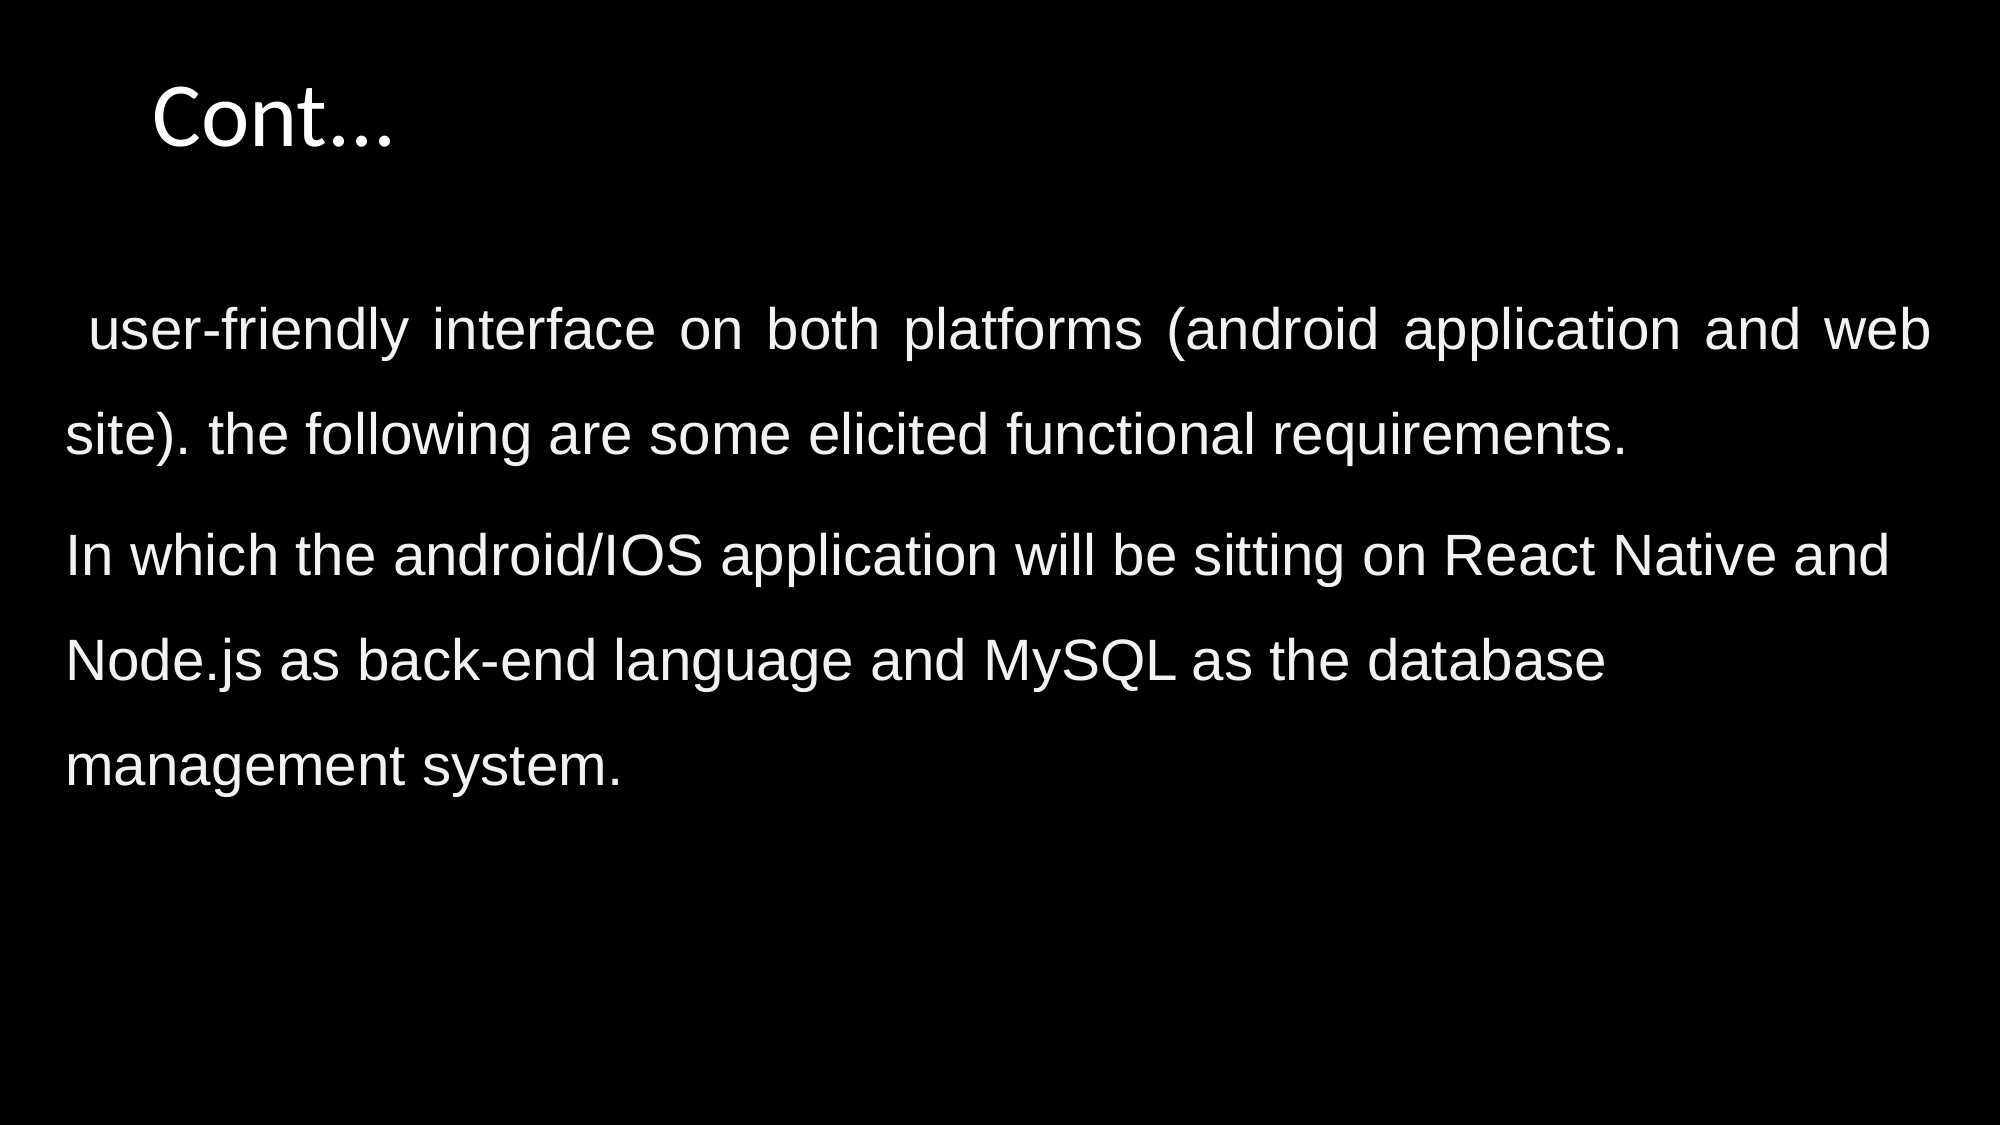

# Cont...
 user-friendly interface on both platforms (android application and web site). the following are some elicited functional requirements.
In which the android/IOS application will be sitting on React Native and Node.js as back-end language and MySQL as the database management system.